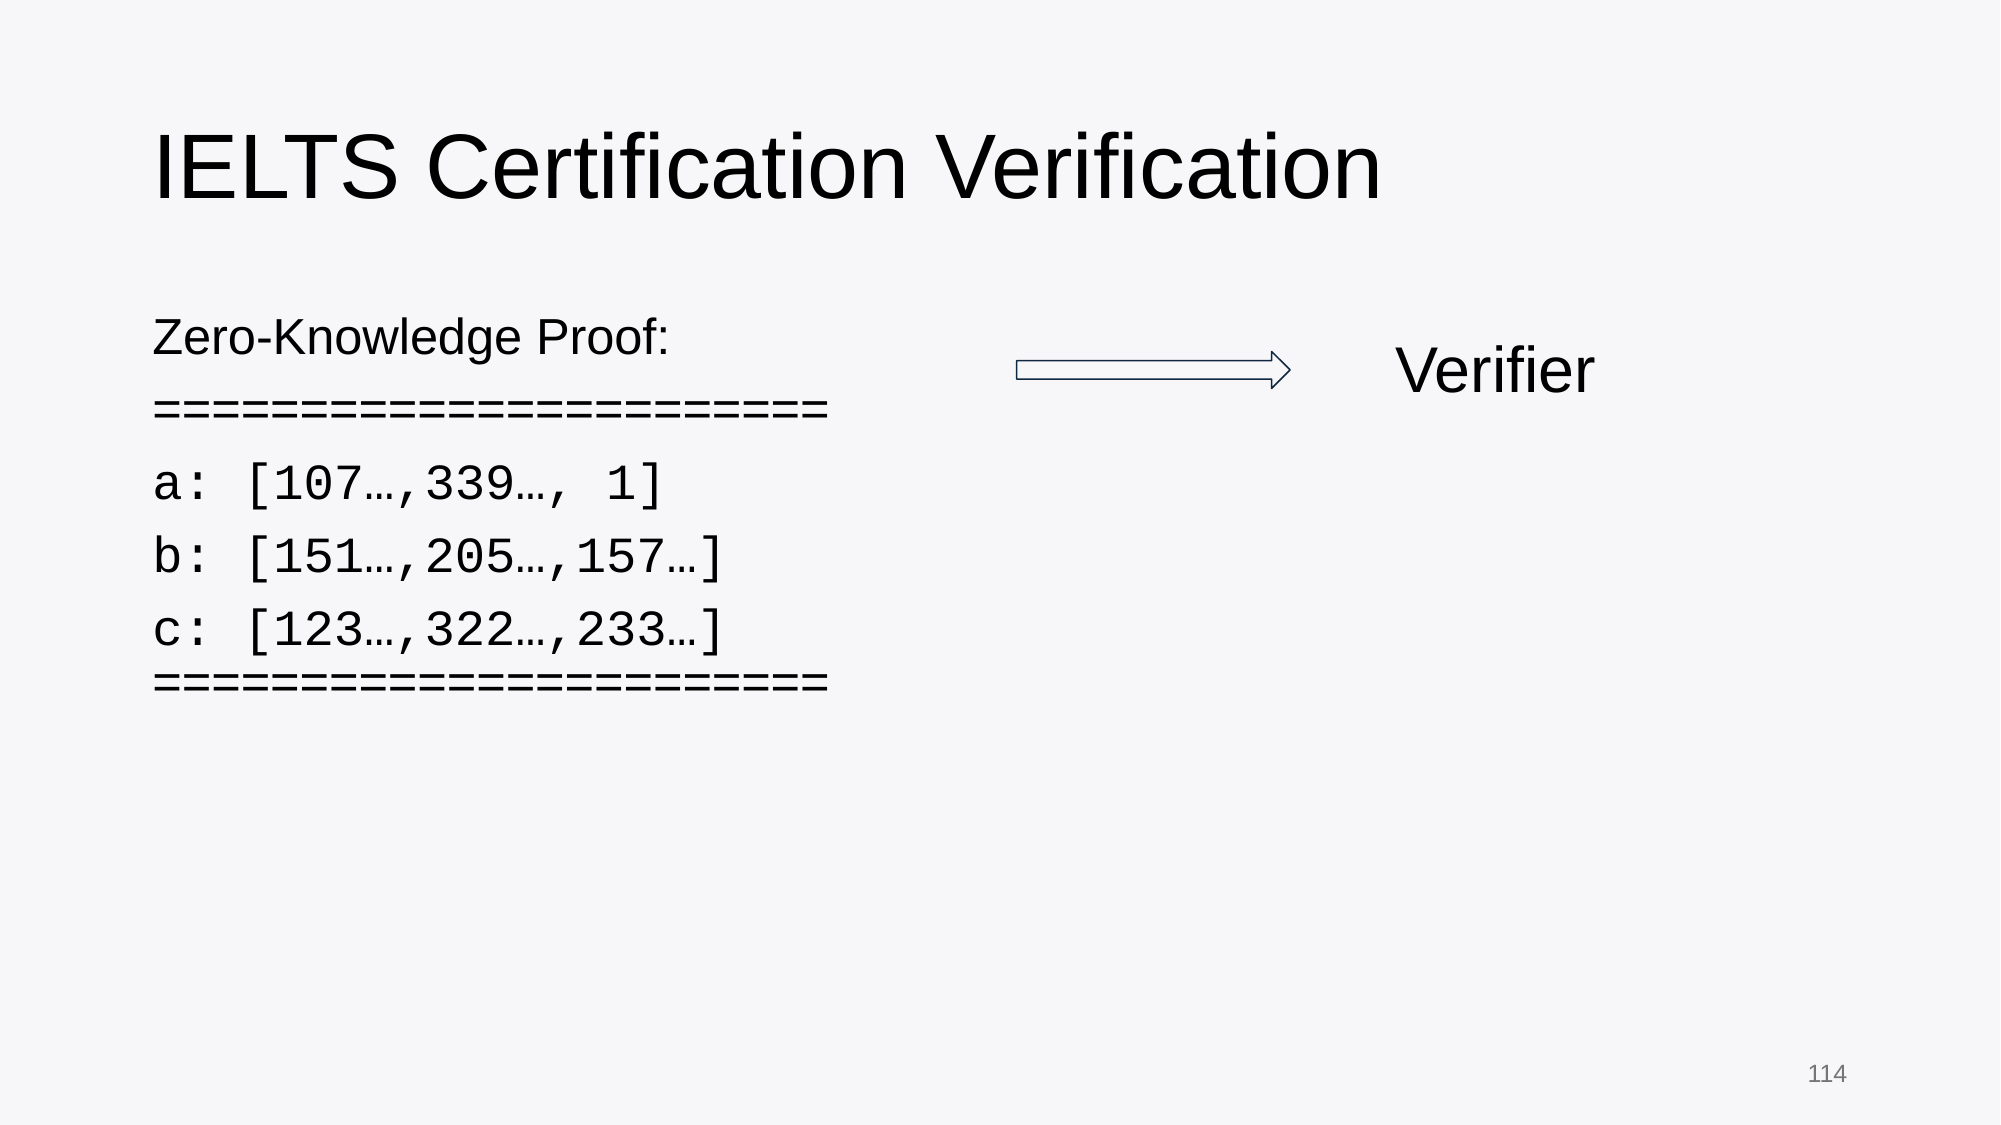

# IELTS Certification Verification
Zero-Knowledge Proof:
=======================
a: [107…,339…, 1]
b: [151…,205…,157…]
c: [123…,322…,233…]
=======================

Verifier

114